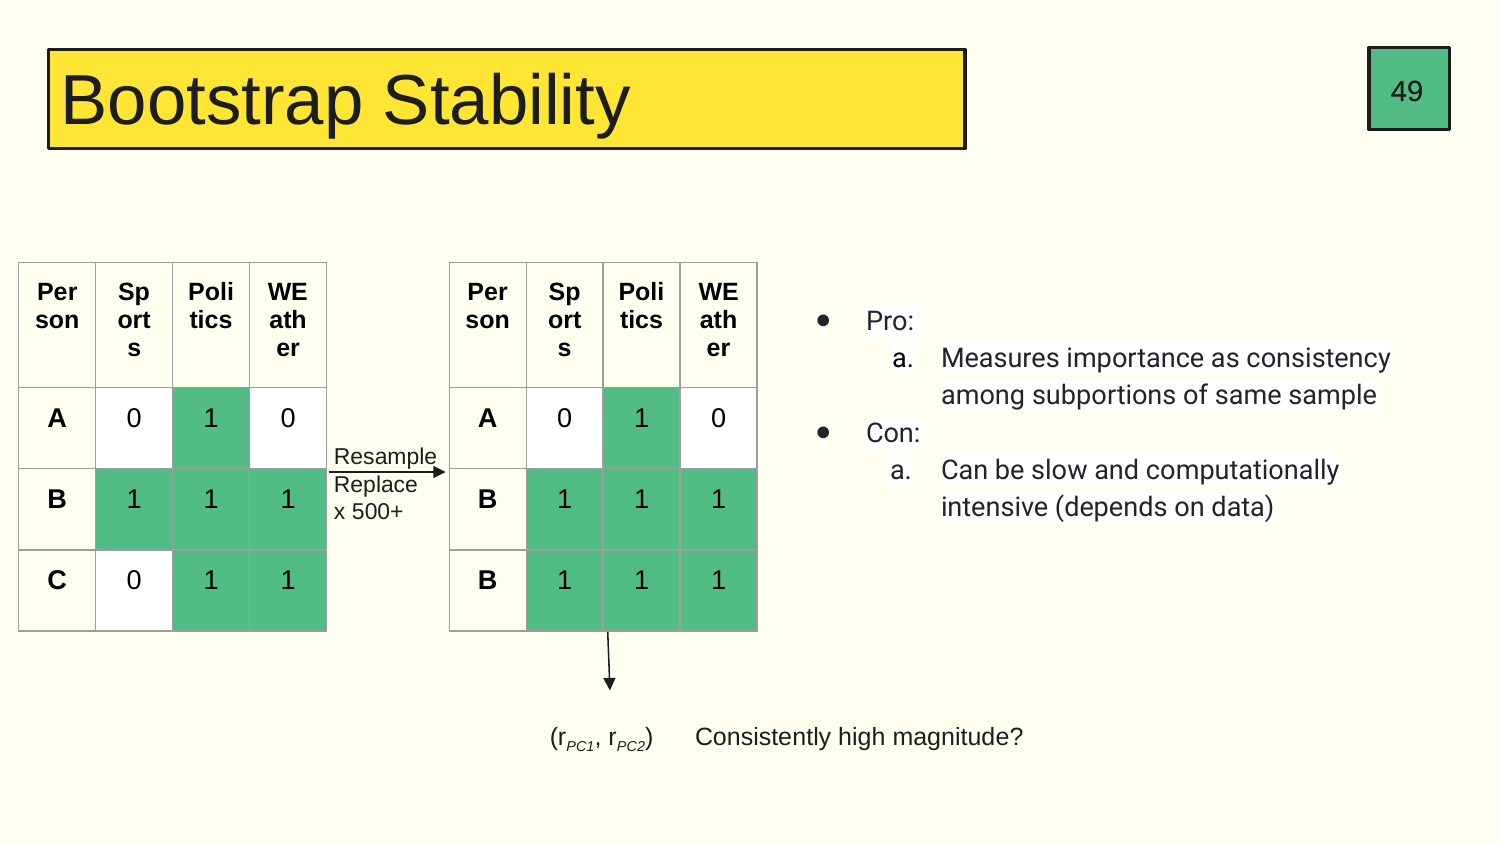

49
49
# Bootstrap Stability
| Person | Sports | Politics | WEather |
| --- | --- | --- | --- |
| A | 0 | 1 | 0 |
| B | 1 | 1 | 1 |
| C | 0 | 1 | 1 |
| Person | Sports | Politics | WEather |
| --- | --- | --- | --- |
| A | 0 | 1 | 0 |
| B | 1 | 1 | 1 |
| B | 1 | 1 | 1 |
Pro:
Measures importance as consistency among subportions of same sample
Con:
Can be slow and computationally intensive (depends on data)
Resample
Replace
x 500+
(rPC1, rPC2)
Consistently high magnitude?